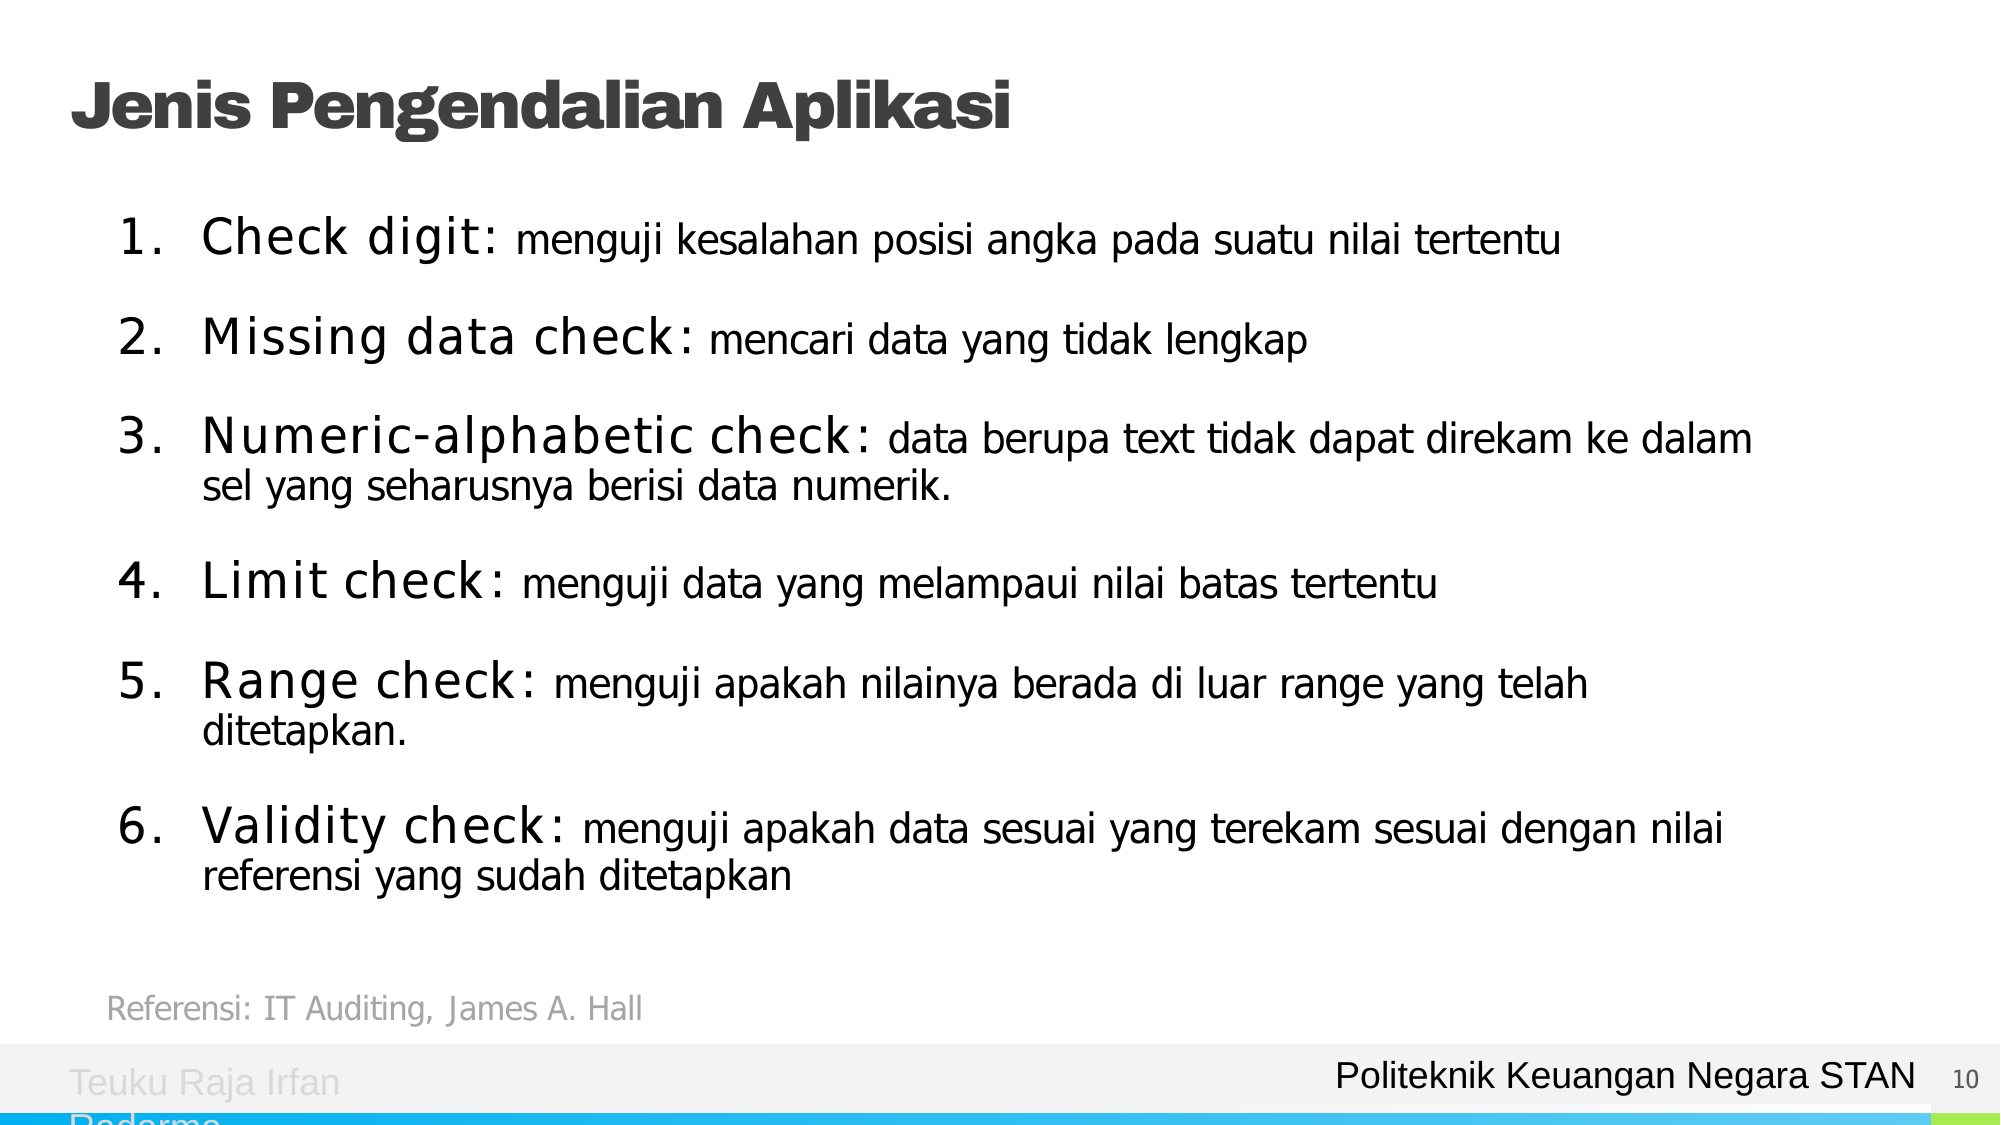

# Jenis Pengendalian Aplikasi
Check digit: menguji kesalahan posisi angka pada suatu nilai tertentu
Missing data check: mencari data yang tidak lengkap
Numeric-alphabetic check: data berupa text tidak dapat direkam ke dalam sel yang seharusnya berisi data numerik.
Limit check: menguji data yang melampaui nilai batas tertentu
Range check: menguji apakah nilainya berada di luar range yang telah ditetapkan.
Validity check: menguji apakah data sesuai yang terekam sesuai dengan nilai referensi yang sudah ditetapkan
Referensi: IT Auditing, James A. Hall
Politeknik Keuangan Negara STAN
10
Teuku Raja Irfan Radarma